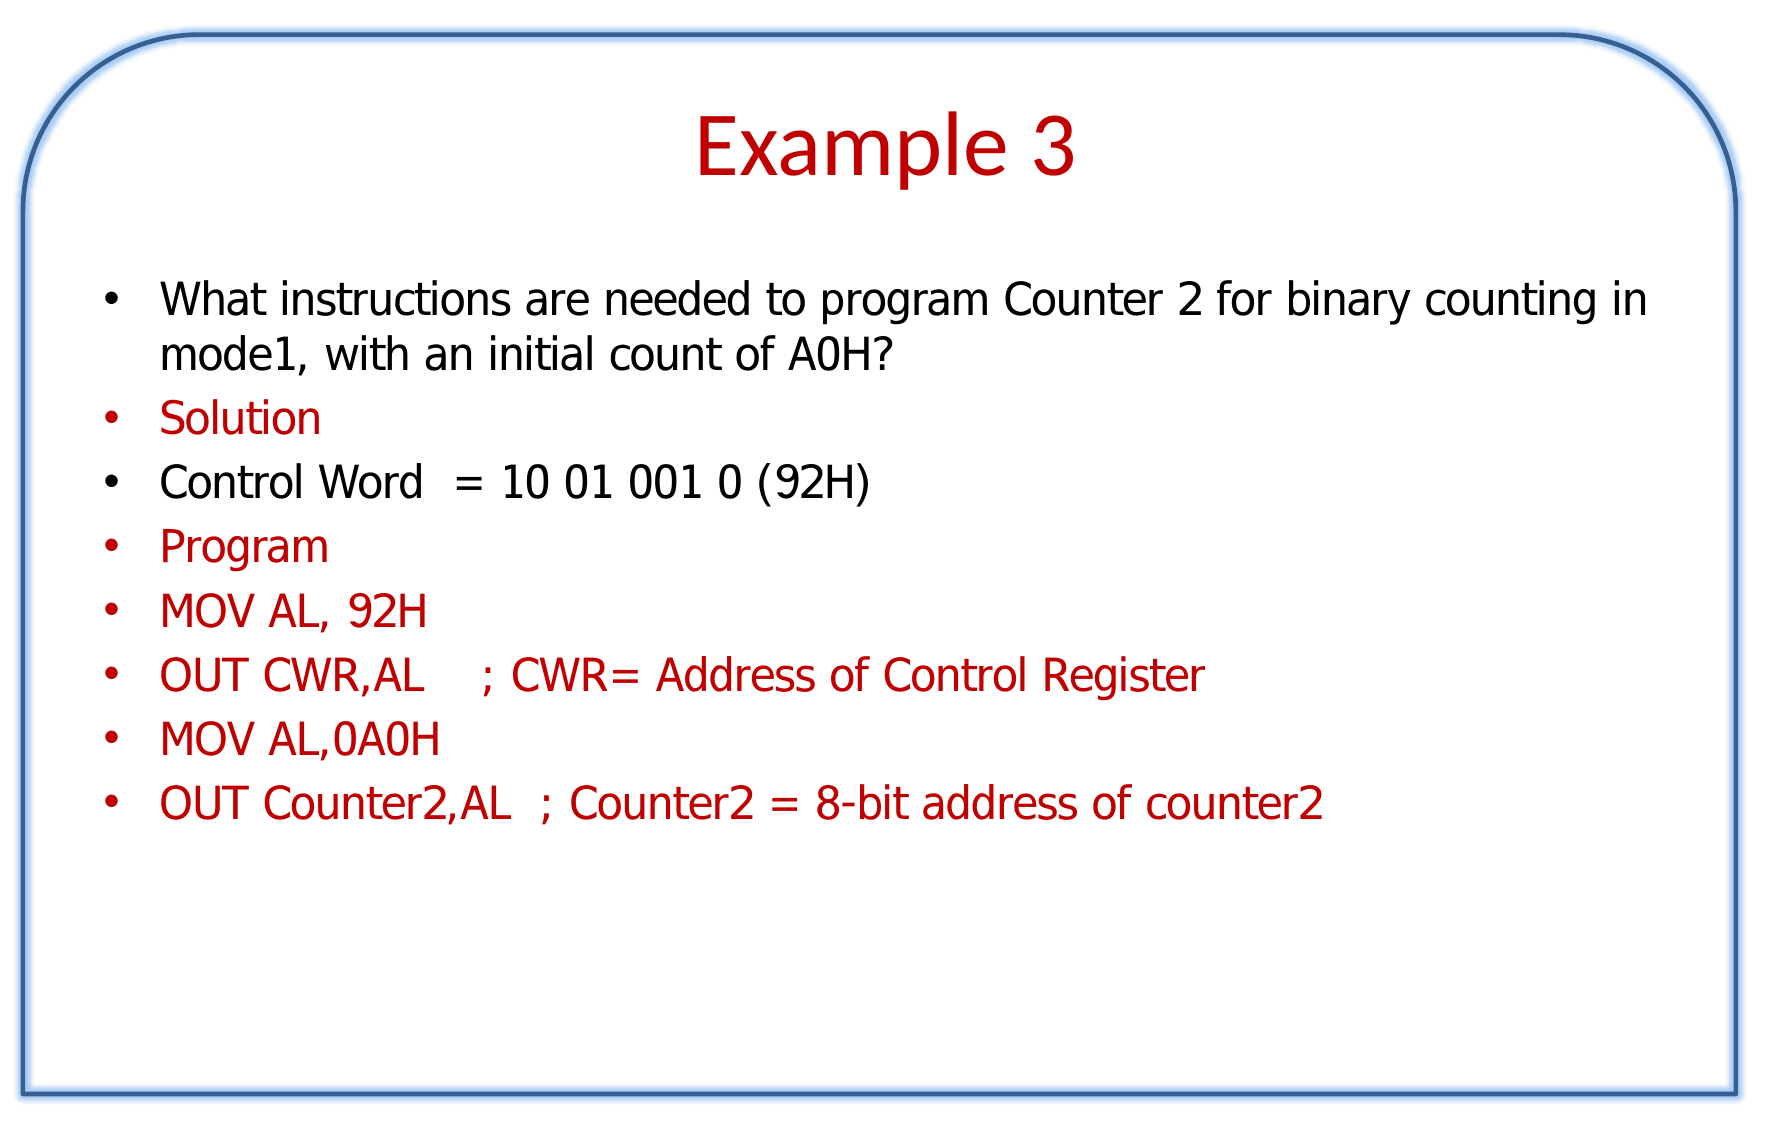

# Example 3
What instructions are needed to program Counter 2 for binary counting in mode1, with an initial count of A0H?
Solution
Control Word  = 10 01 001 0 (92H)
Program
MOV AL, 92H
OUT CWR,AL    ; CWR= Address of Control Register
MOV AL,0A0H
OUT Counter2,AL  ; Counter2 = 8-bit address of counter2